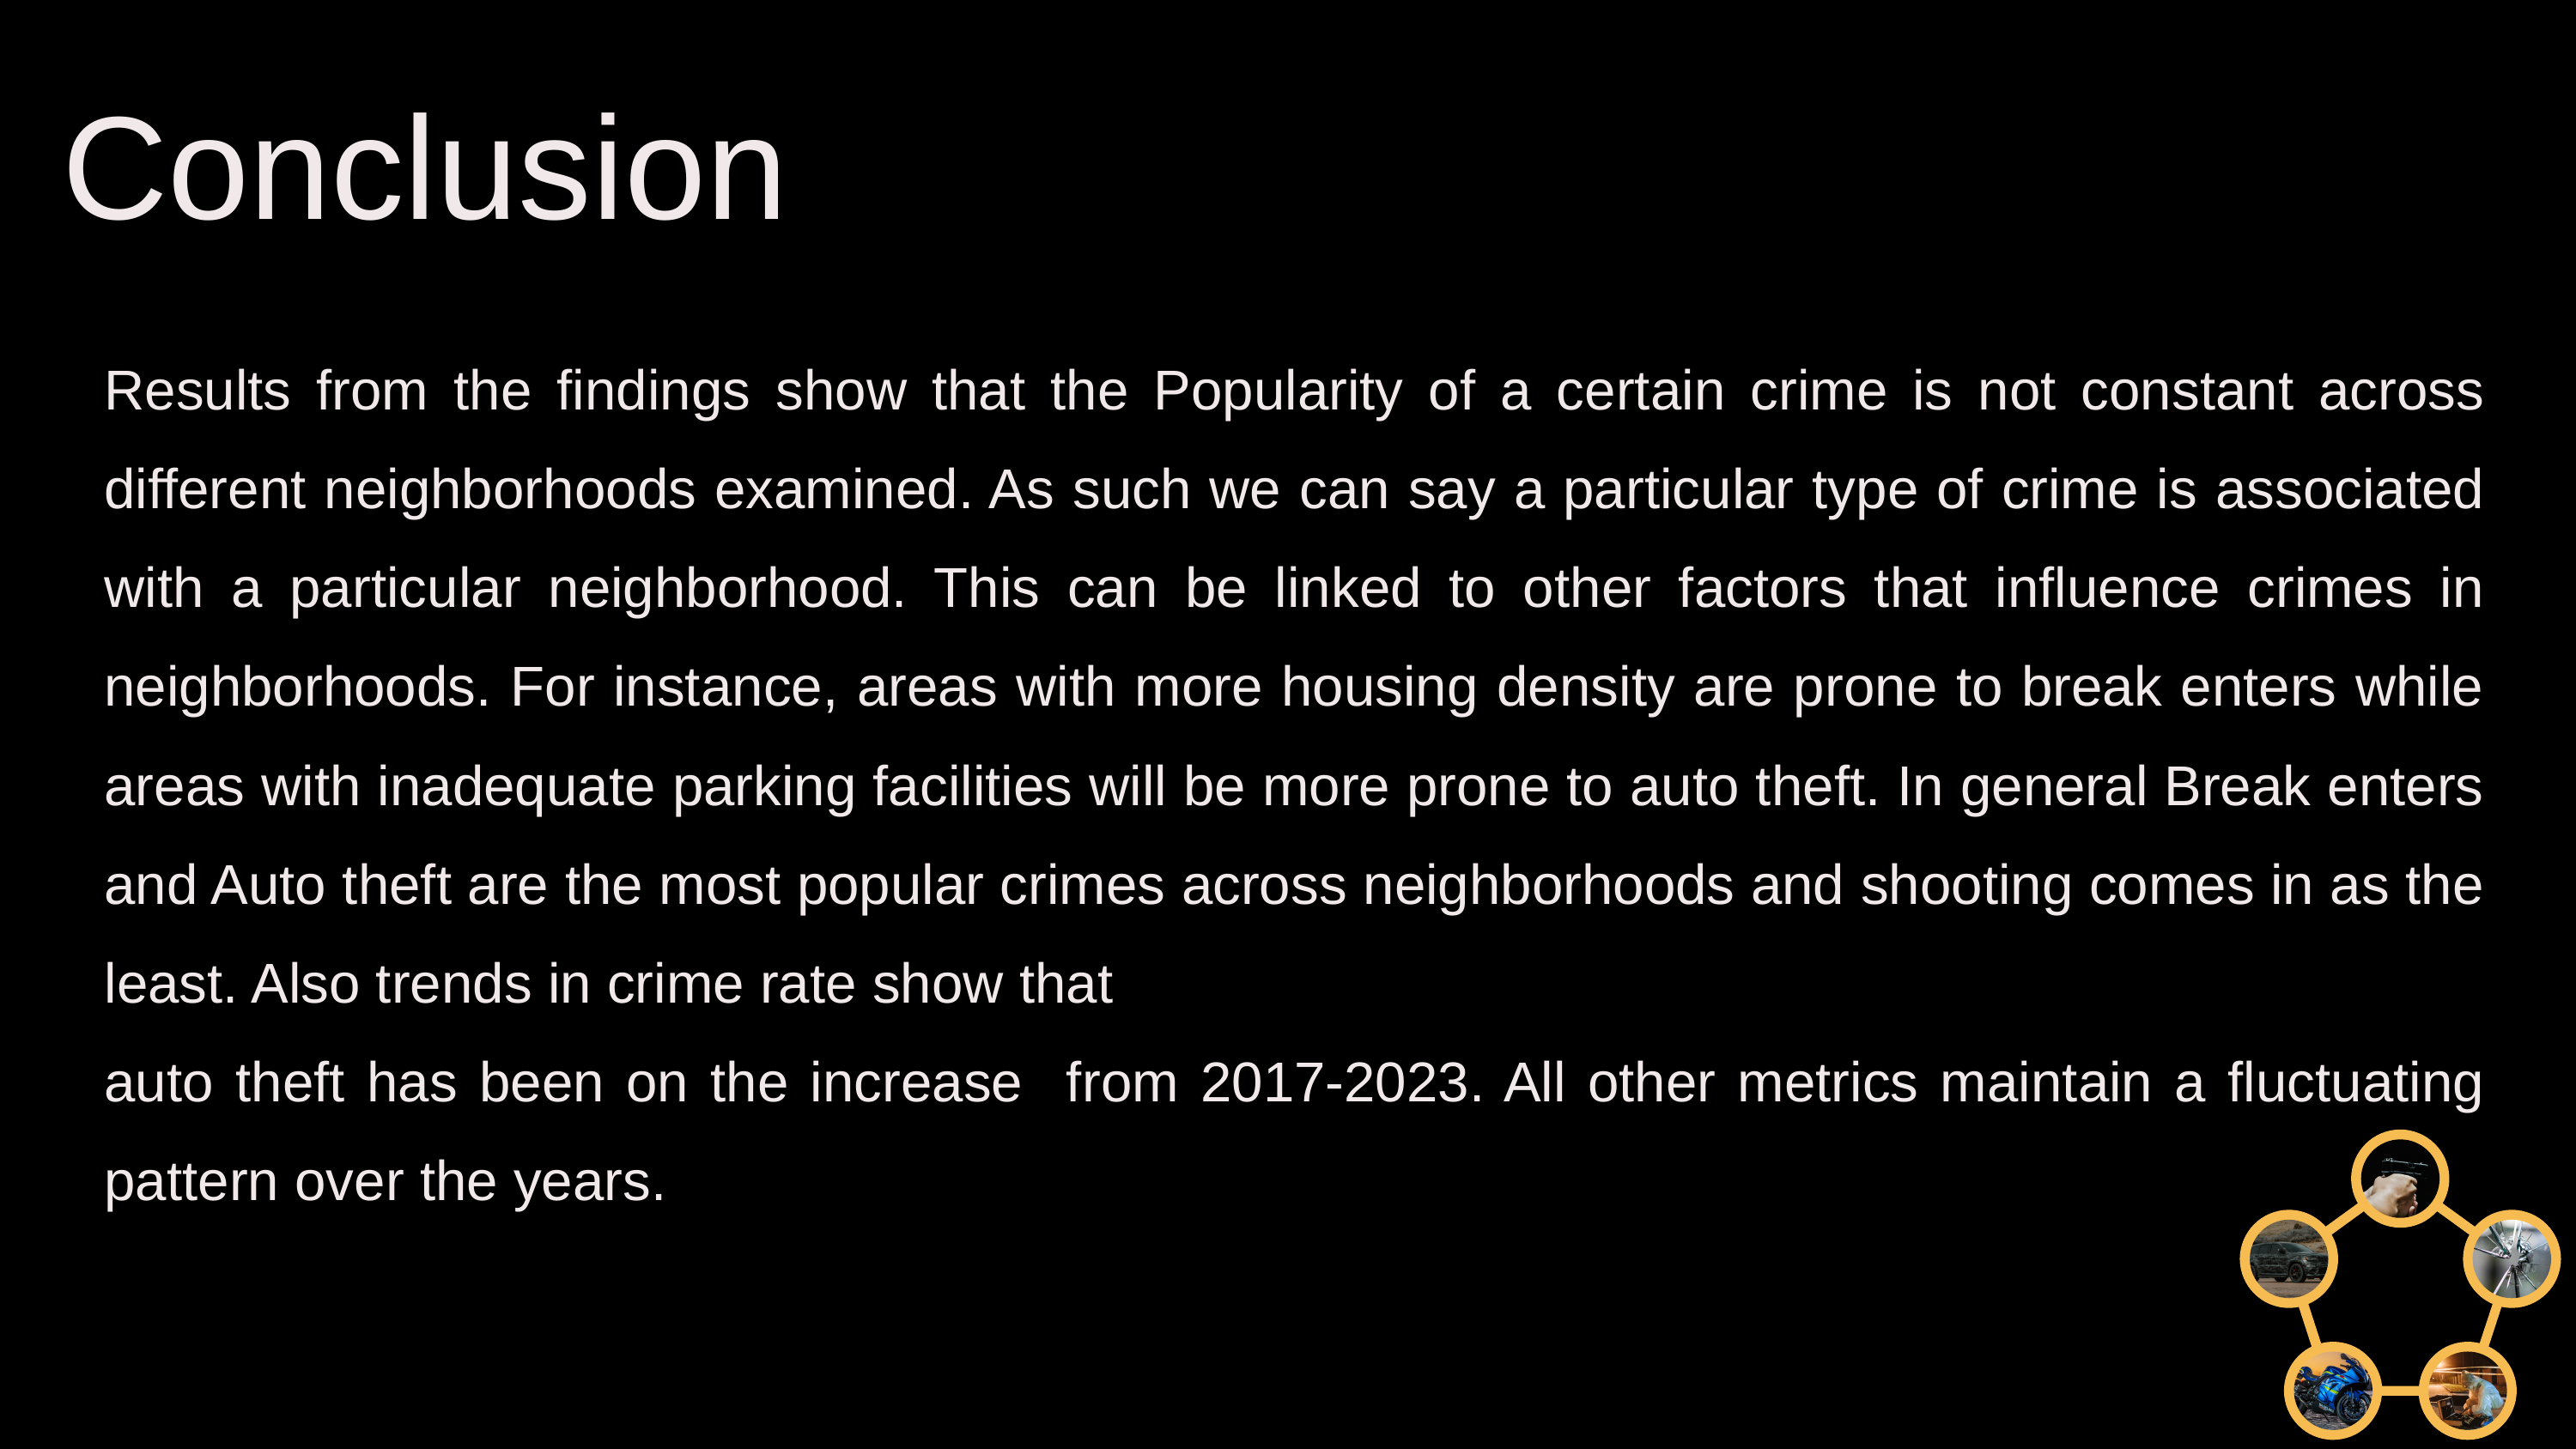

Conclusion
Results from the findings show that the Popularity of a certain crime is not constant across different neighborhoods examined. As such we can say a particular type of crime is associated with a particular neighborhood. This can be linked to other factors that influence crimes in neighborhoods. For instance, areas with more housing density are prone to break enters while areas with inadequate parking facilities will be more prone to auto theft. In general Break enters and Auto theft are the most popular crimes across neighborhoods and shooting comes in as the least. Also trends in crime rate show that
auto theft has been on the increase  from 2017-2023. All other metrics maintain a fluctuating pattern over the years.